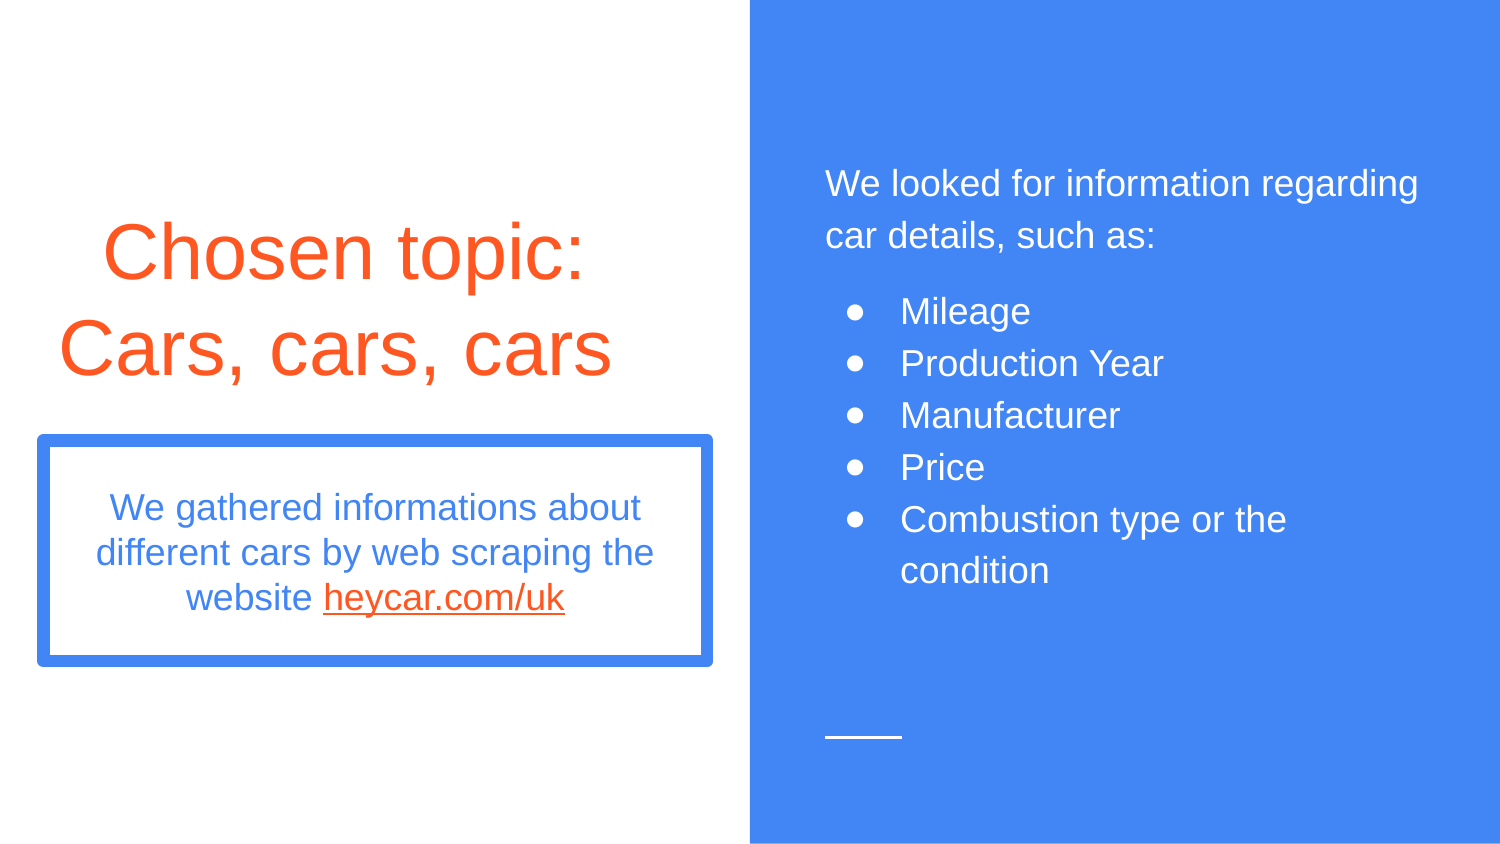

We looked for information regarding car details, such as:
Mileage
Production Year
Manufacturer
Price
Combustion type or the condition
# Chosen topic:
Cars, cars, cars
We gathered informations about different cars by web scraping the website heycar.com/uk